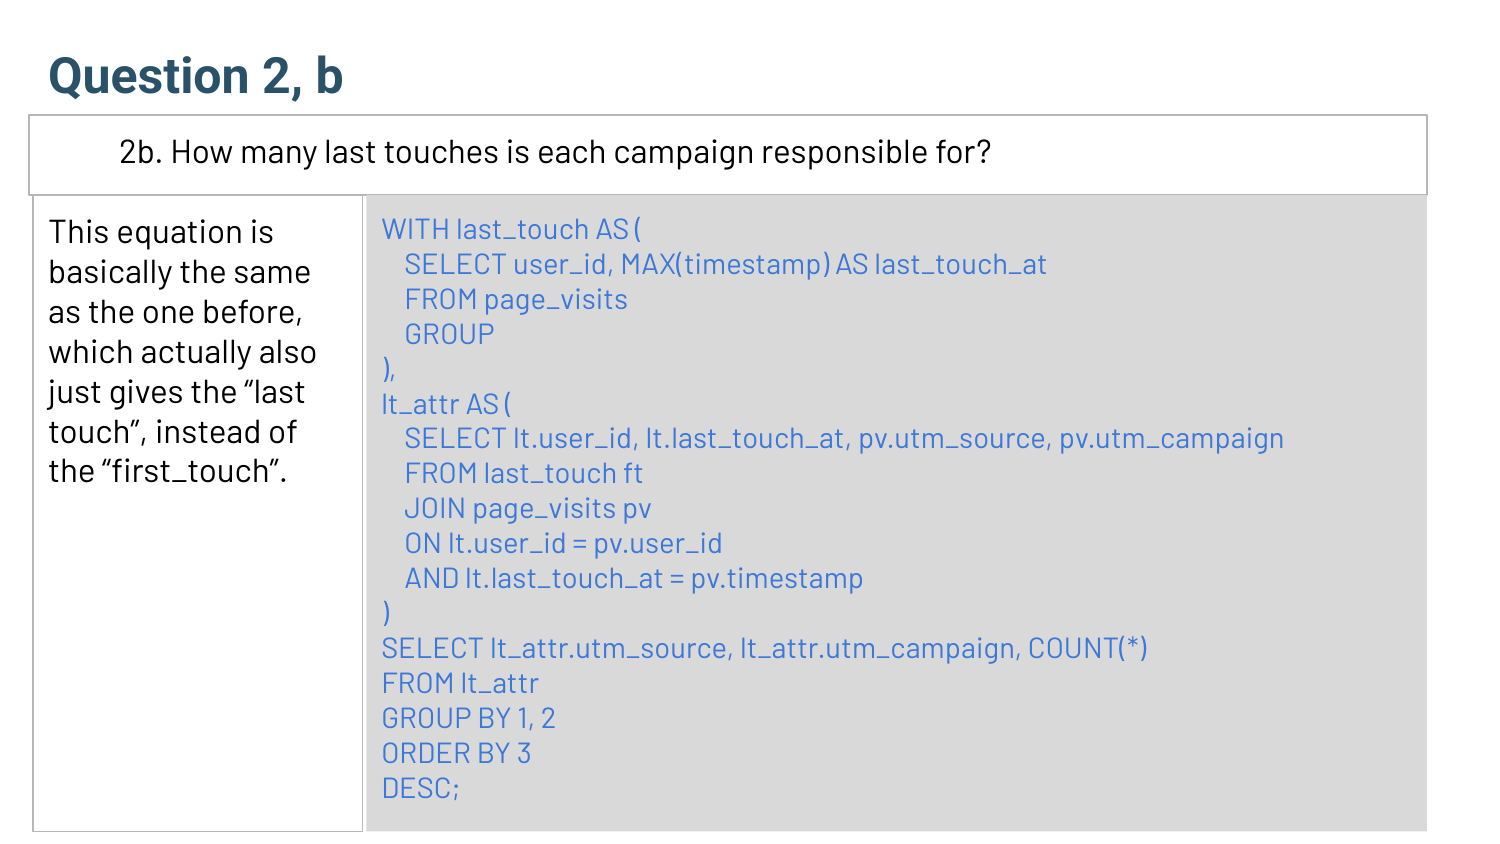

Question 2, b
2b. How many last touches is each campaign responsible for?
This equation is basically the same as the one before, which actually also just gives the “last touch”, instead of the “first_touch”.
WITH last_touch AS (
    SELECT user_id, MAX(timestamp) AS last_touch_at
    FROM page_visits
    GROUP
),
lt_attr AS (
    SELECT lt.user_id, lt.last_touch_at, pv.utm_source, pv.utm_campaign
    FROM last_touch ft
    JOIN page_visits pv
    ON lt.user_id = pv.user_id
    AND lt.last_touch_at = pv.timestamp
)
SELECT lt_attr.utm_source, lt_attr.utm_campaign, COUNT(*)
FROM lt_attr
GROUP BY 1, 2
ORDER BY 3
DESC;